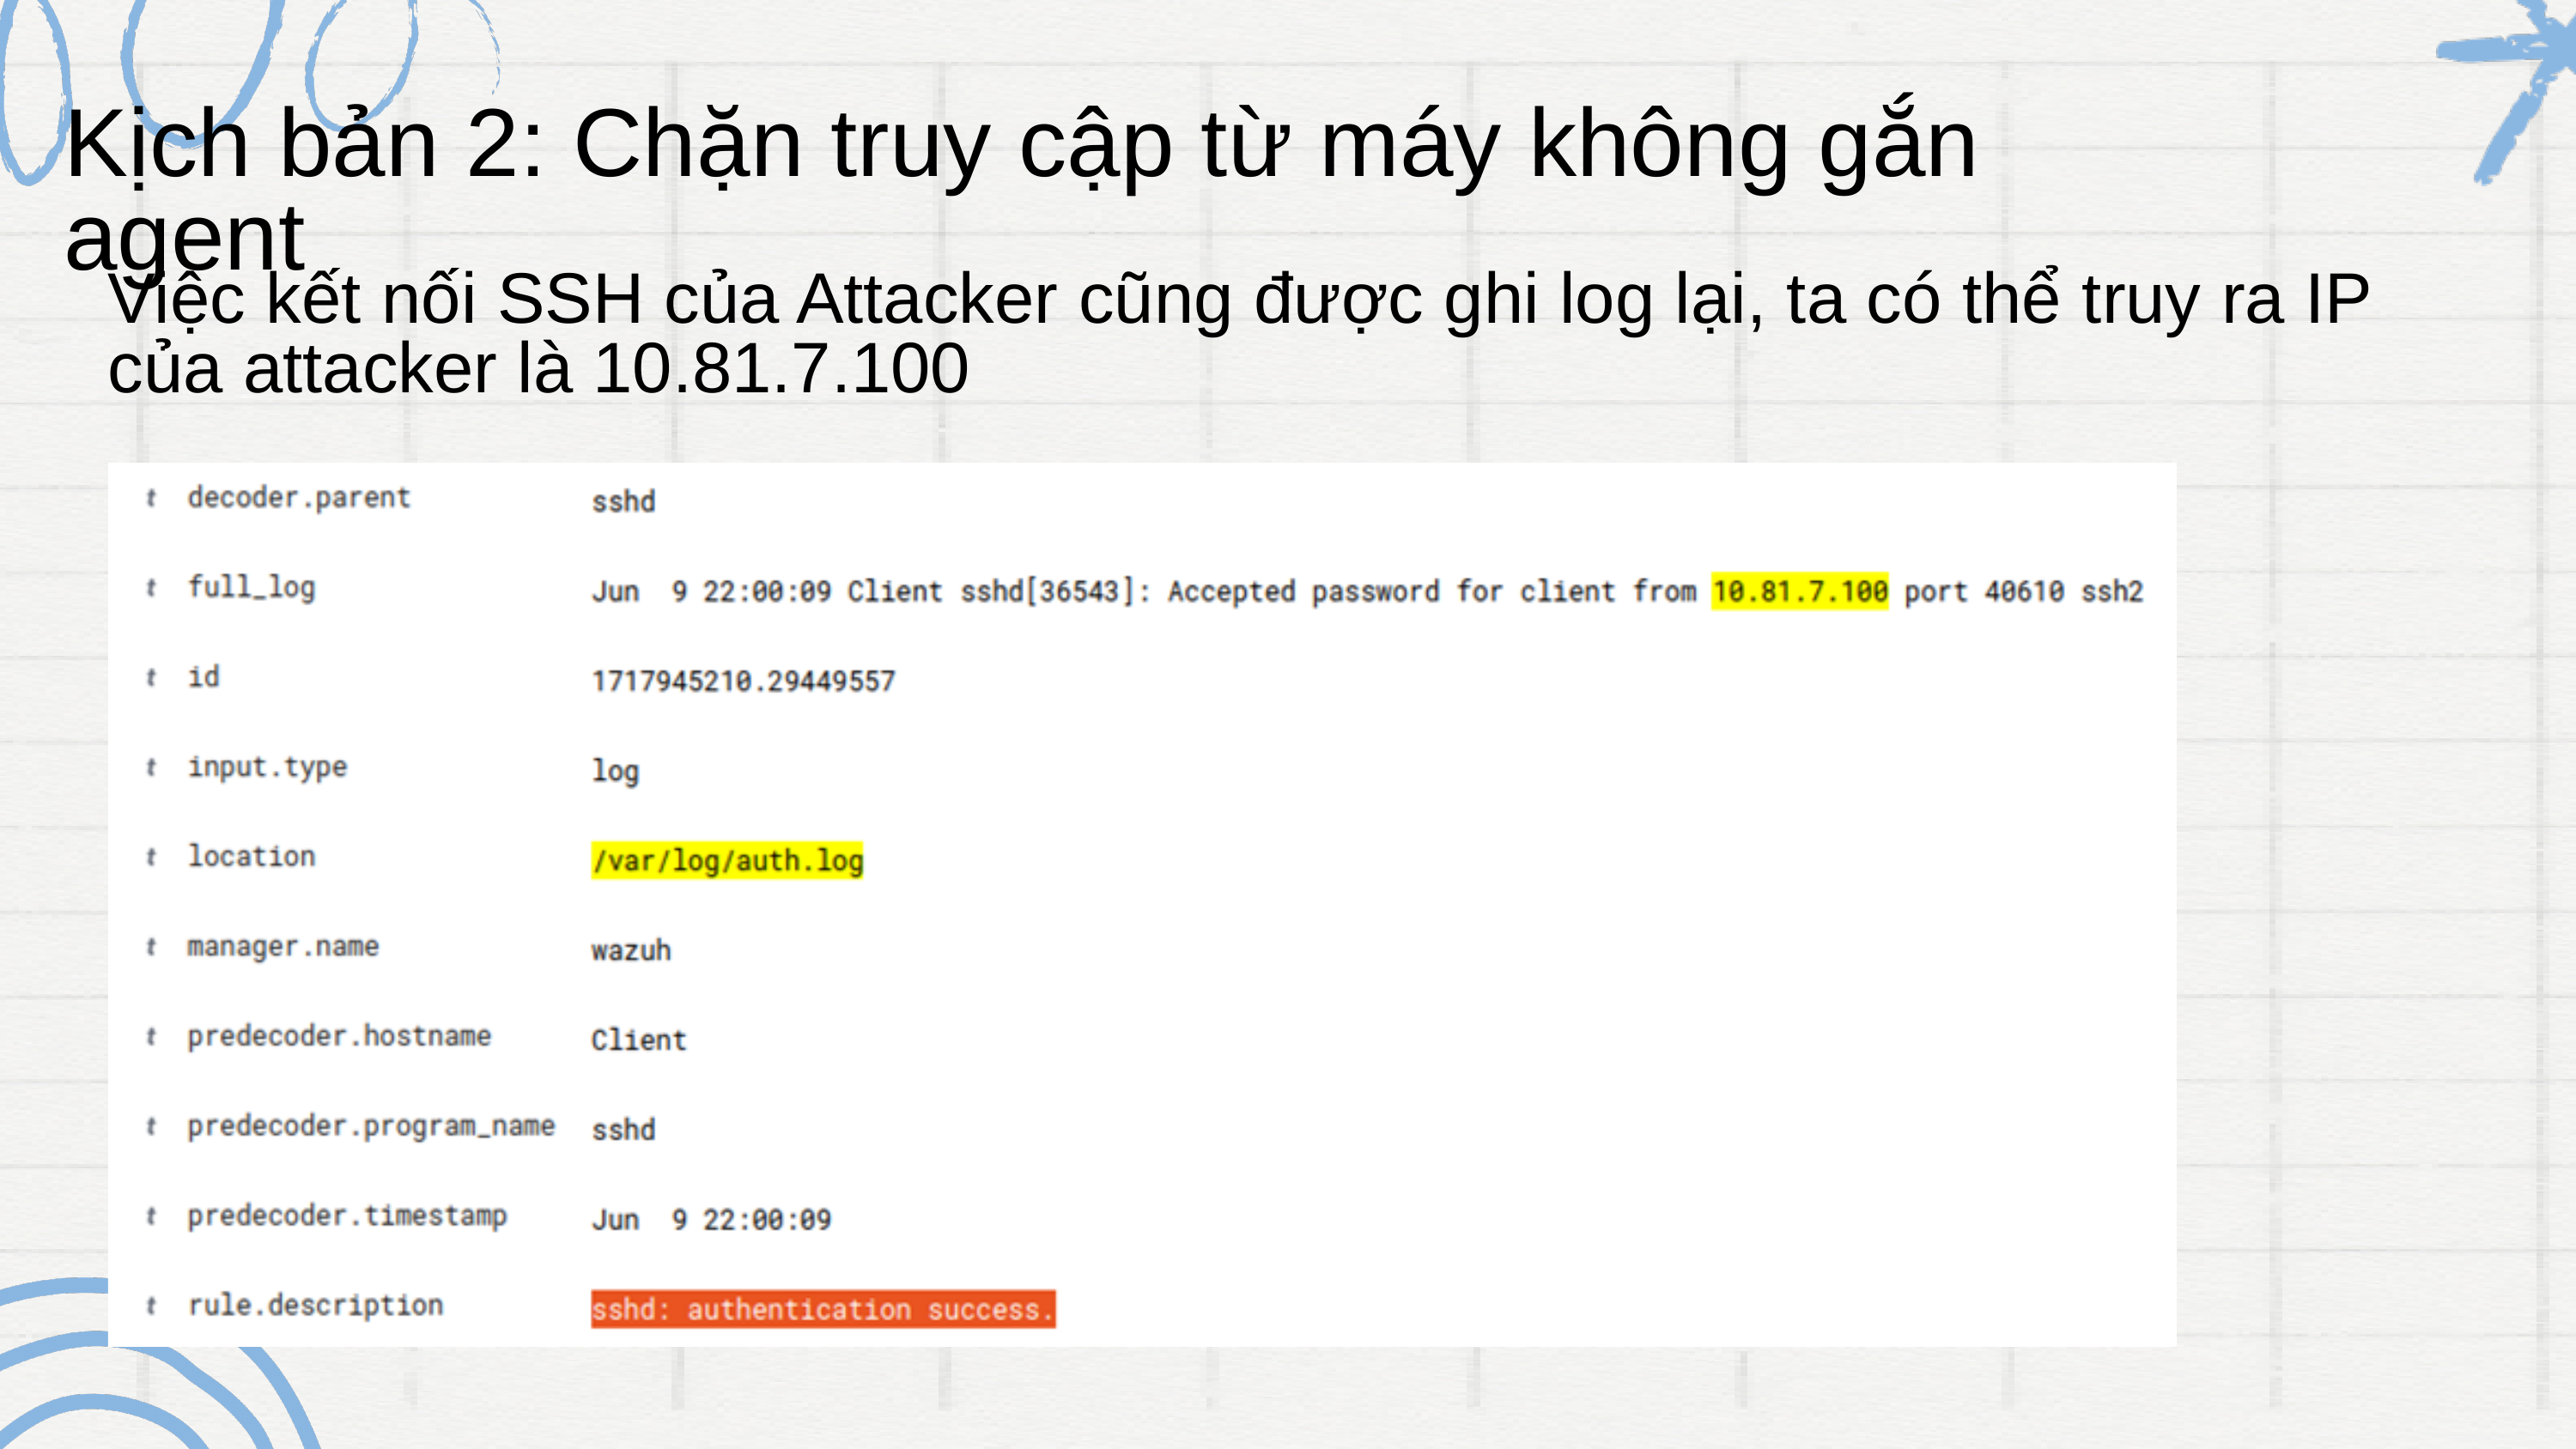

Kịch bản 2: Chặn truy cập từ máy không gắn agent
Việc kết nối SSH của Attacker cũng được ghi log lại, ta có thể truy ra IP của attacker là 10.81.7.100